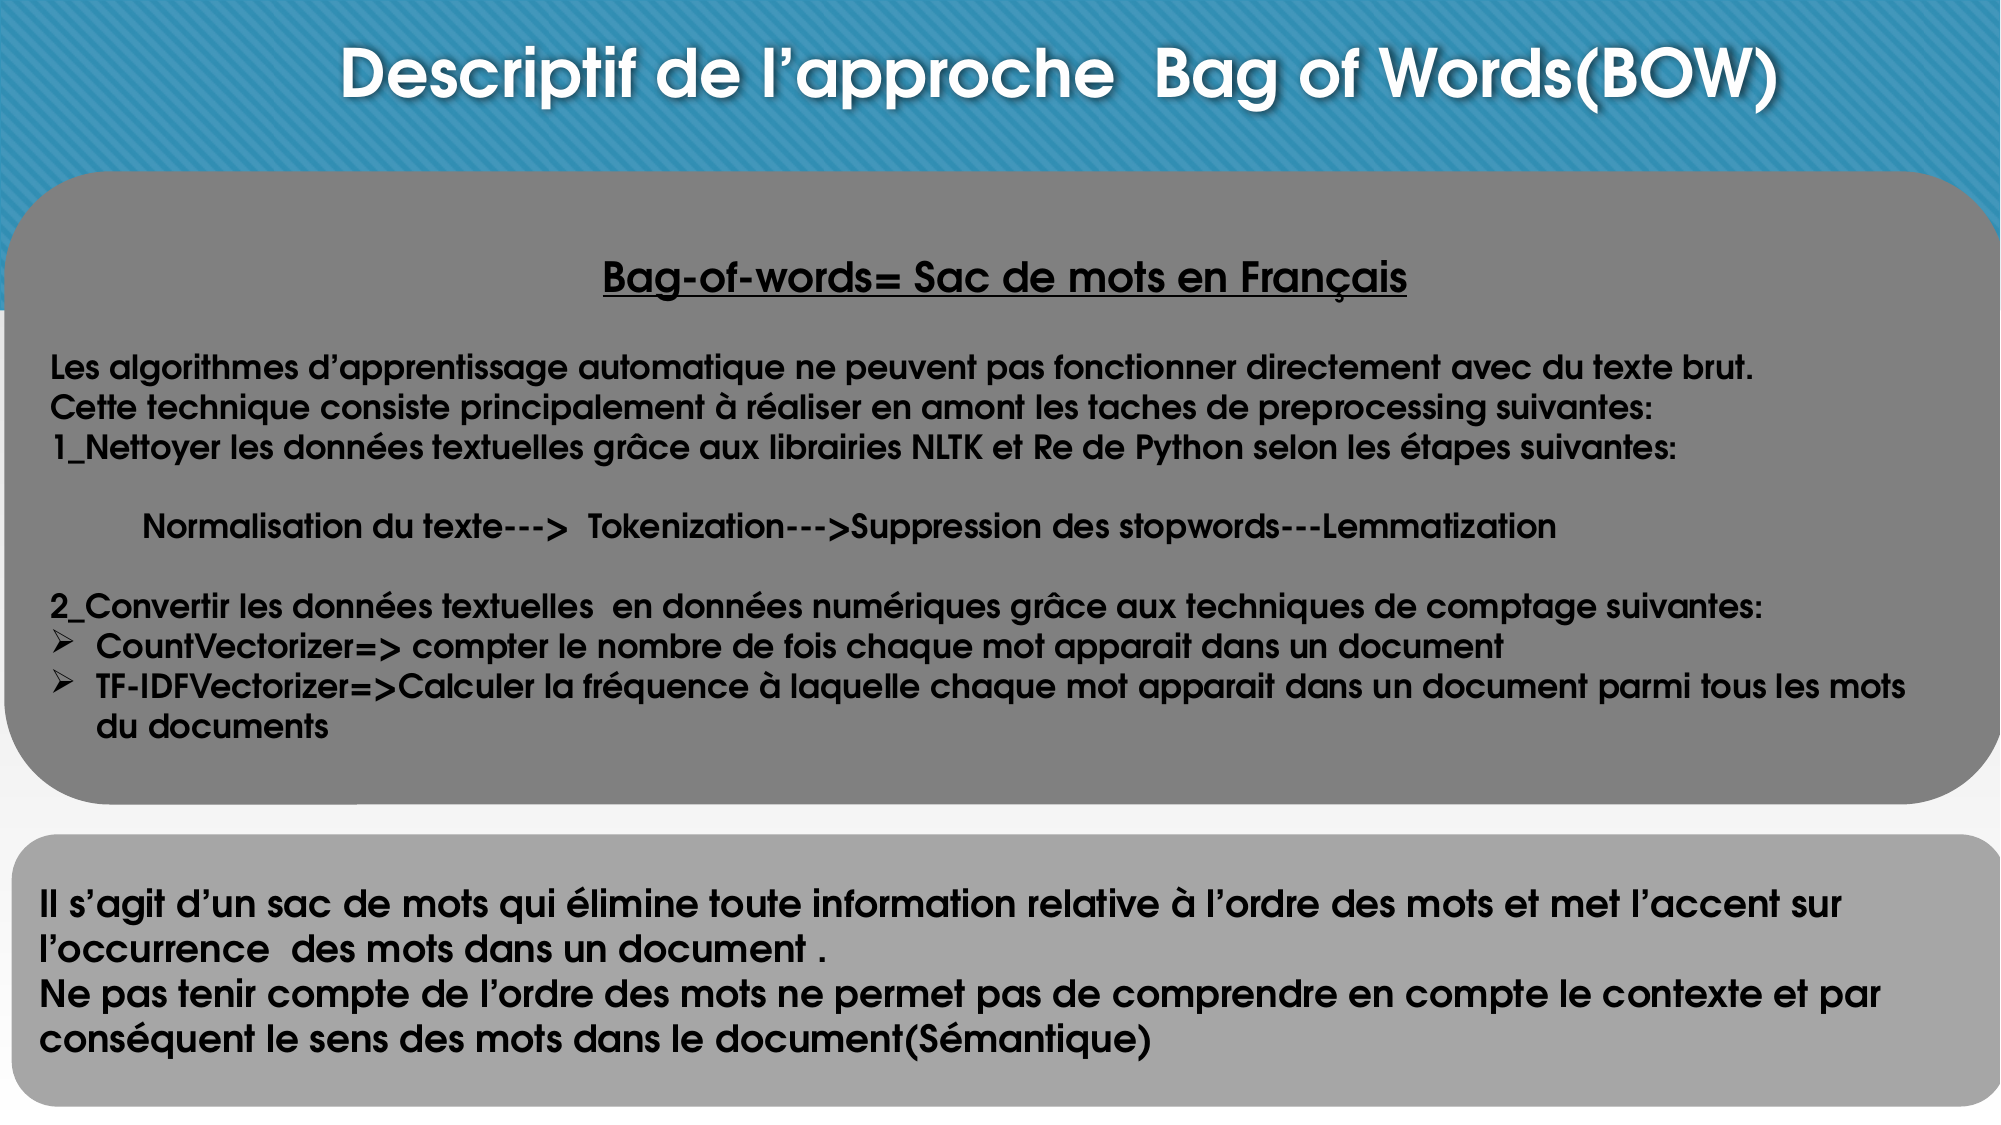

# Descriptif de l’approche  Bag of Words(BOW)

Bag-of-words= Sac de mots en Français

Les algorithmes d’apprentissage automatique ne peuvent pas fonctionner directement avec du texte brut.
Cette technique consiste principalement à réaliser en amont les taches de preprocessing suivantes:
1_Nettoyer les données textuelles grâce aux librairies NLTK et Re de Python selon les étapes suivantes:

          Normalisation du texte--->  Tokenization--->Suppression des stopwords---Lemmatization

2_Convertir les données textuelles  en données numériques grâce aux techniques de comptage suivantes:
CountVectorizer=> compter le nombre de fois chaque mot apparait dans un document
TF-IDFVectorizer=>Calculer la fréquence à laquelle chaque mot apparait dans un document parmi tous les mots du documents

Il s’agit d’un sac de mots qui élimine toute information relative à l’ordre des mots et met l’accent sur l’occurrence  des mots dans un document .
Ne pas tenir compte de l’ordre des mots ne permet pas de comprendre en compte le contexte et par conséquent le sens des mots dans le document(Sémantique)
13